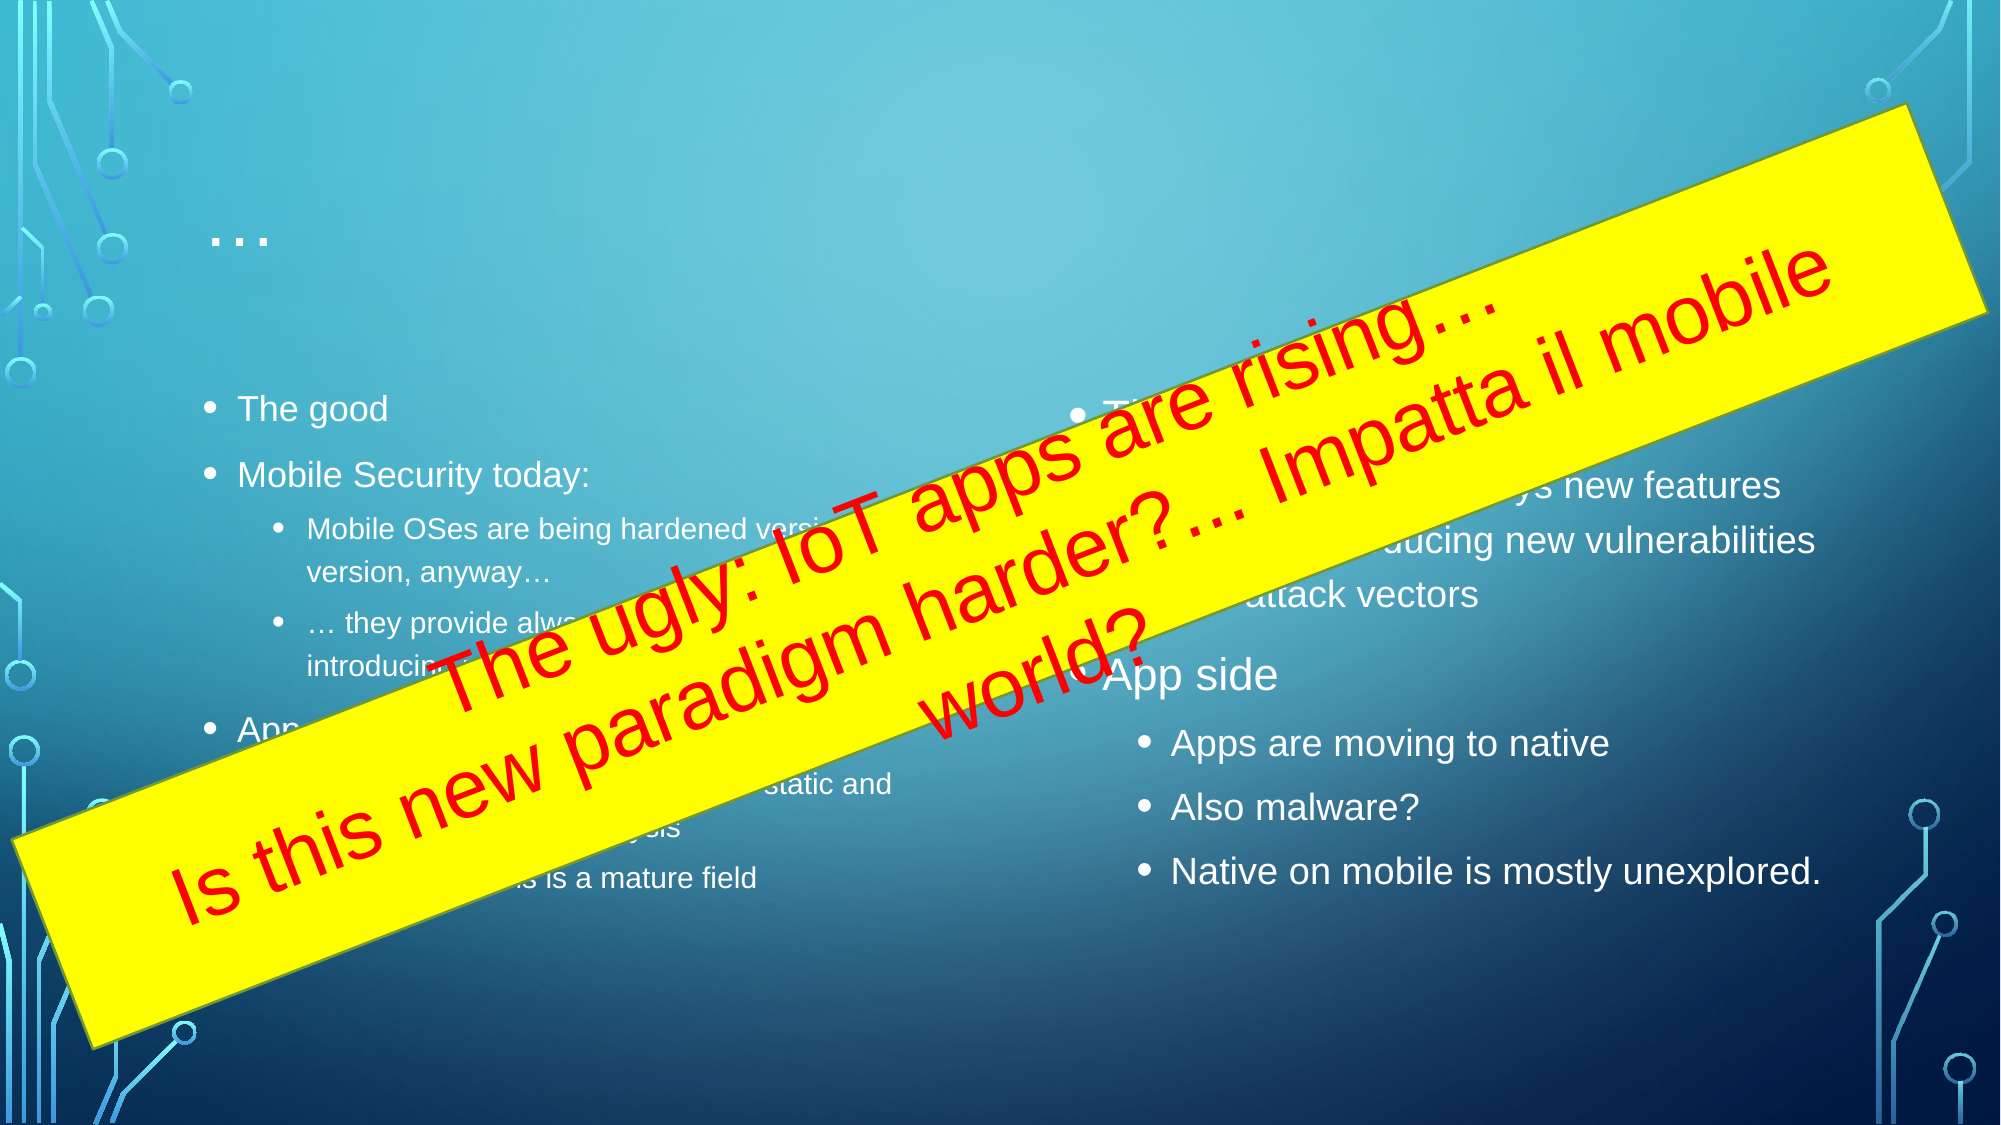

# …
The good
Mobile Security today:
Mobile OSes are being hardened version-by-version, anyway…
… they provide always new features thereby introducing new vulnerabilities and attack vectors
App side
Wide literature for comprehensive static and dynamic single app analysis
Malware analysis is a mature field
The bad:
… they provide always new features thereby introducing new vulnerabilities and attack vectors
App side
Apps are moving to native
Also malware?
Native on mobile is mostly unexplored.
The ugly: IoT apps are rising…
Is this new paradigm harder?... Impatta il mobile world?